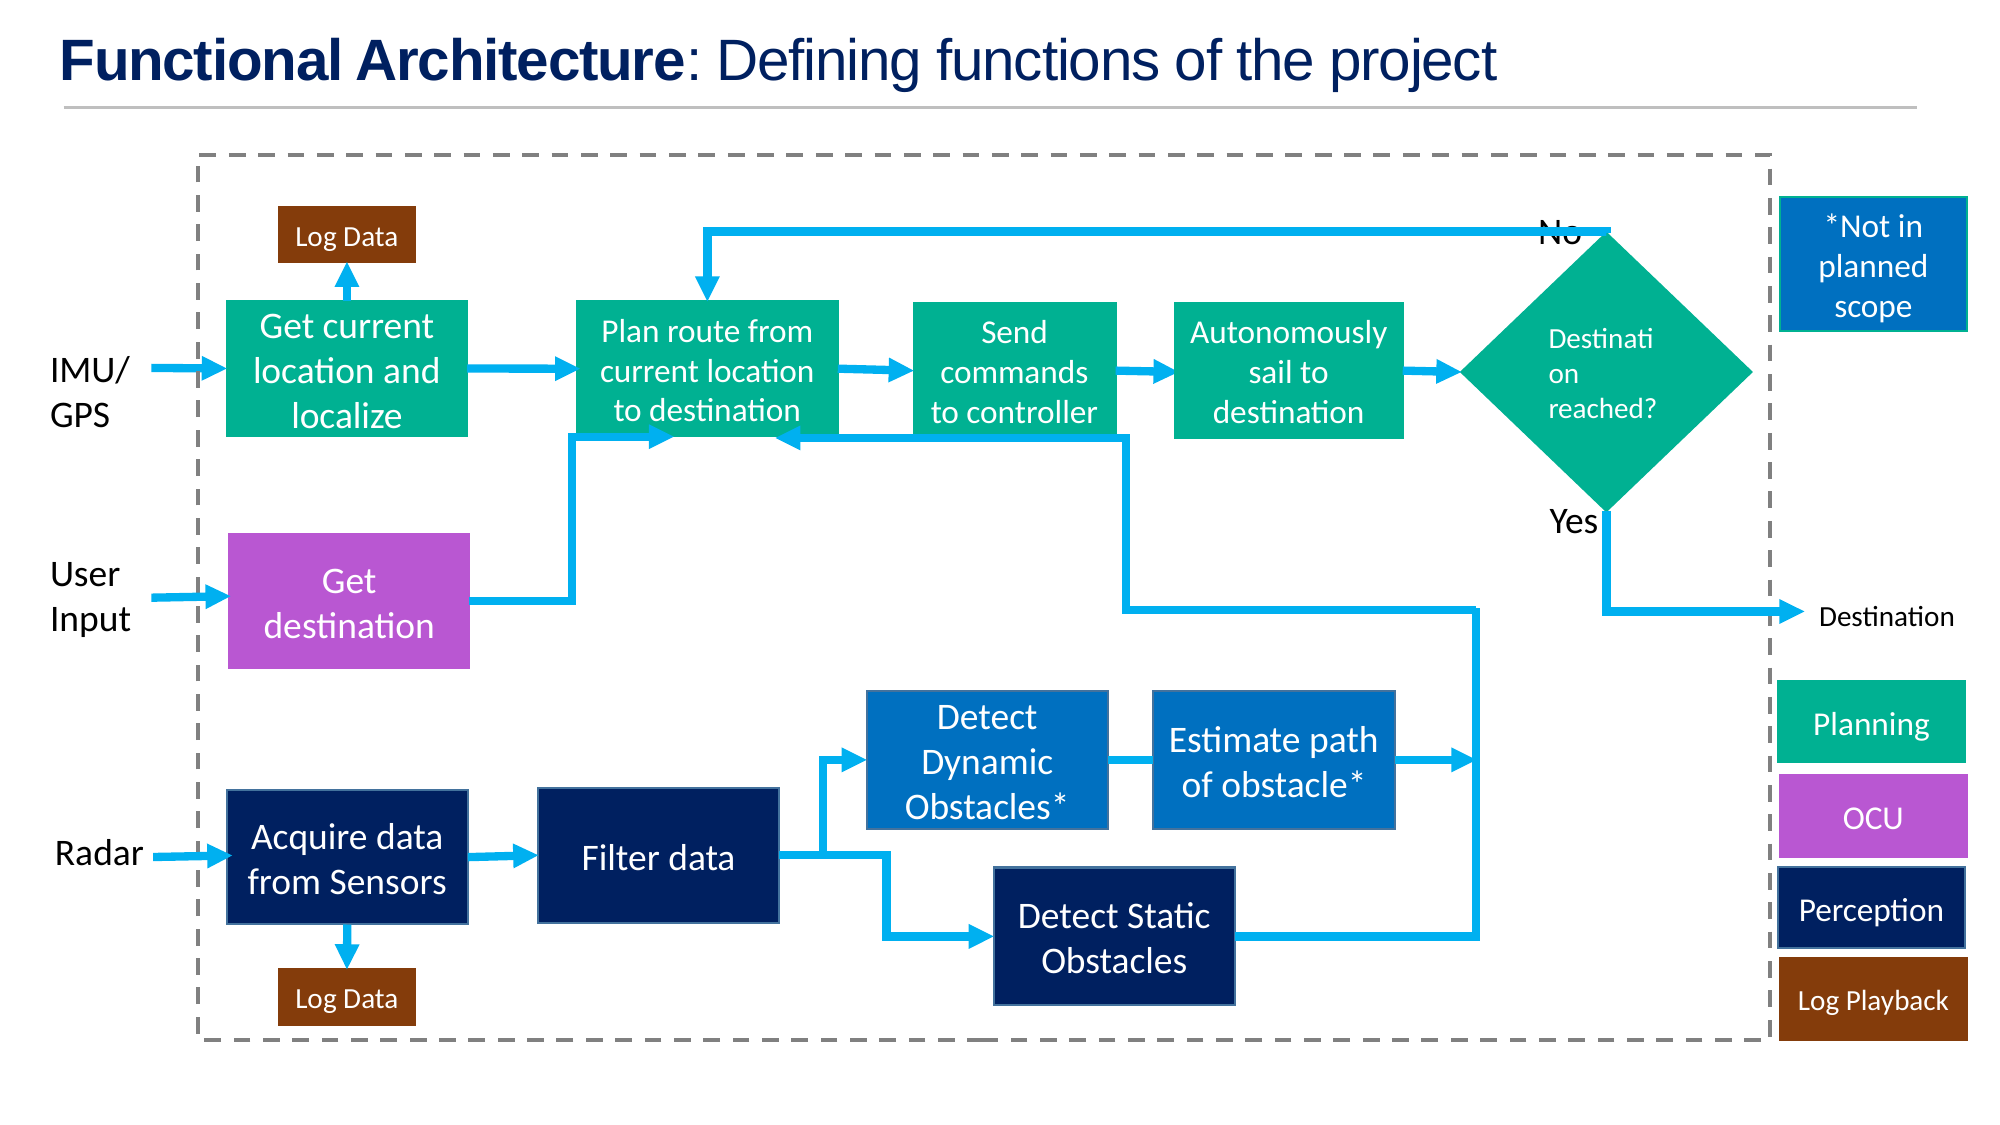

Functional Architecture: Defining functions of the project

*Not in planned scope
No
Log Data
Destination reached?
Get current location and localize
Plan route from current location to destination
Send commands to controller
Autonomously sail to destination
IMU/GPS
Yes
Get destination
User Input
Destination
Planning
Estimate path of obstacle*
Detect Dynamic Obstacles*
OCU
Filter data
Acquire data from Sensors
Radar
Perception
Detect Static Obstacles
Log Playback
Log Data